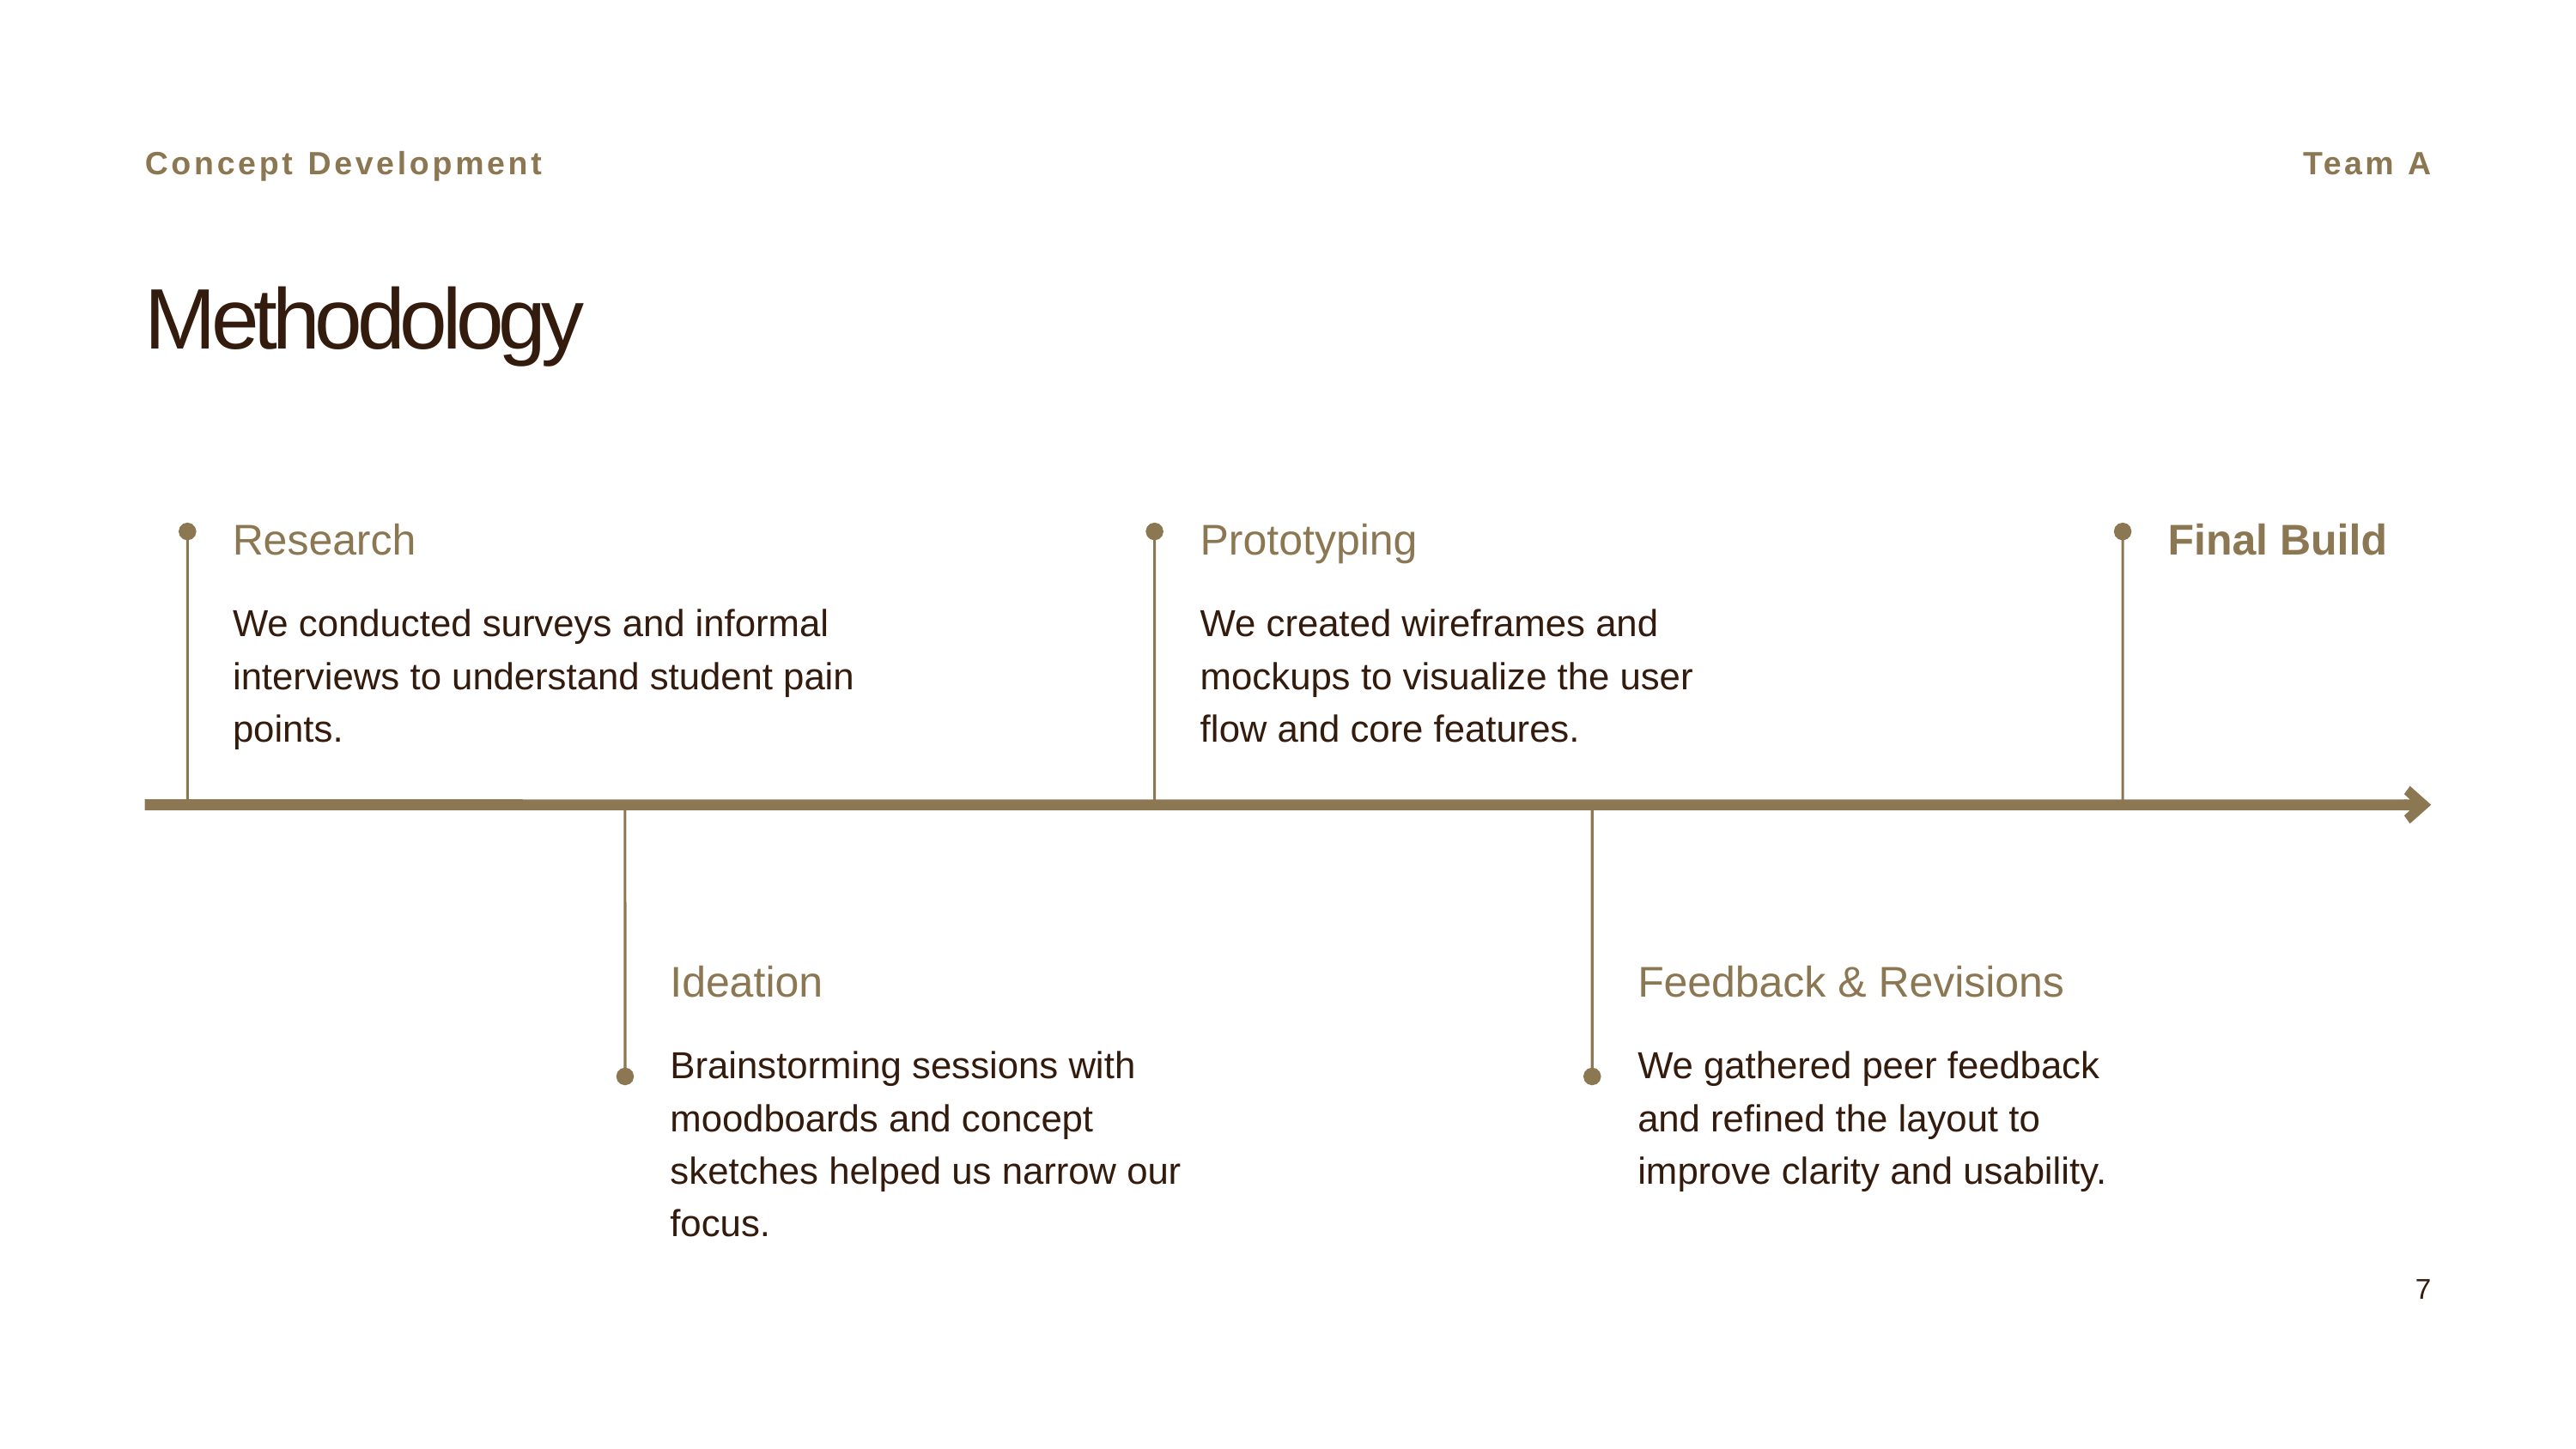

Concept Development
Team A
Methodology
Research
Prototyping
Final Build

We conducted surveys and informal interviews to understand student pain points.
We created wireframes and mockups to visualize the user flow and core features.

Ideation
Feedback & Revisions
Brainstorming sessions with moodboards and concept sketches helped us narrow our focus.
We gathered peer feedback and refined the layout to improve clarity and usability.
7